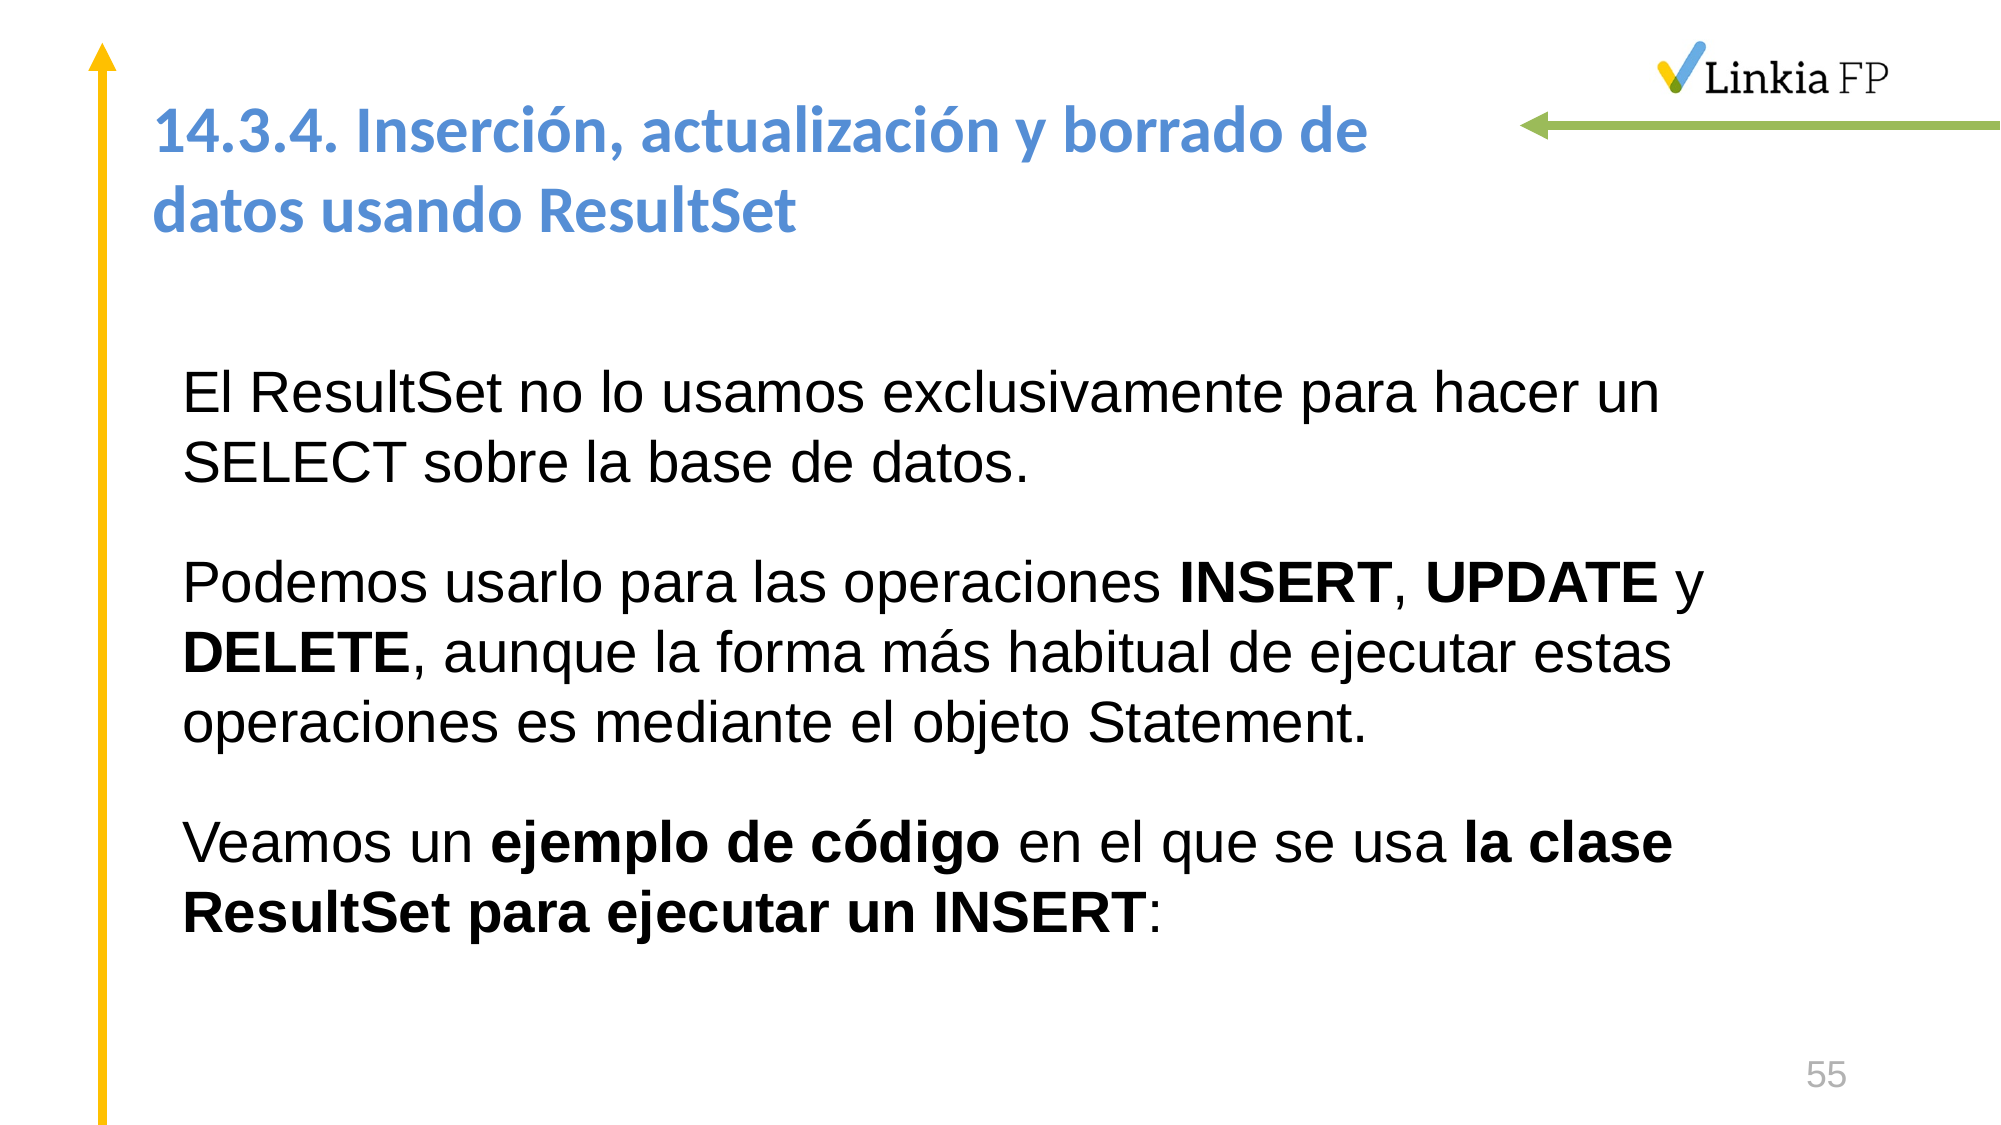

# 14.3.4. Inserción, actualización y borrado de datos usando ResultSet
El ResultSet no lo usamos exclusivamente para hacer un SELECT sobre la base de datos.
Podemos usarlo para las operaciones INSERT, UPDATE y DELETE, aunque la forma más habitual de ejecutar estas operaciones es mediante el objeto Statement.
Veamos un ejemplo de código en el que se usa la clase ResultSet para ejecutar un INSERT:
55